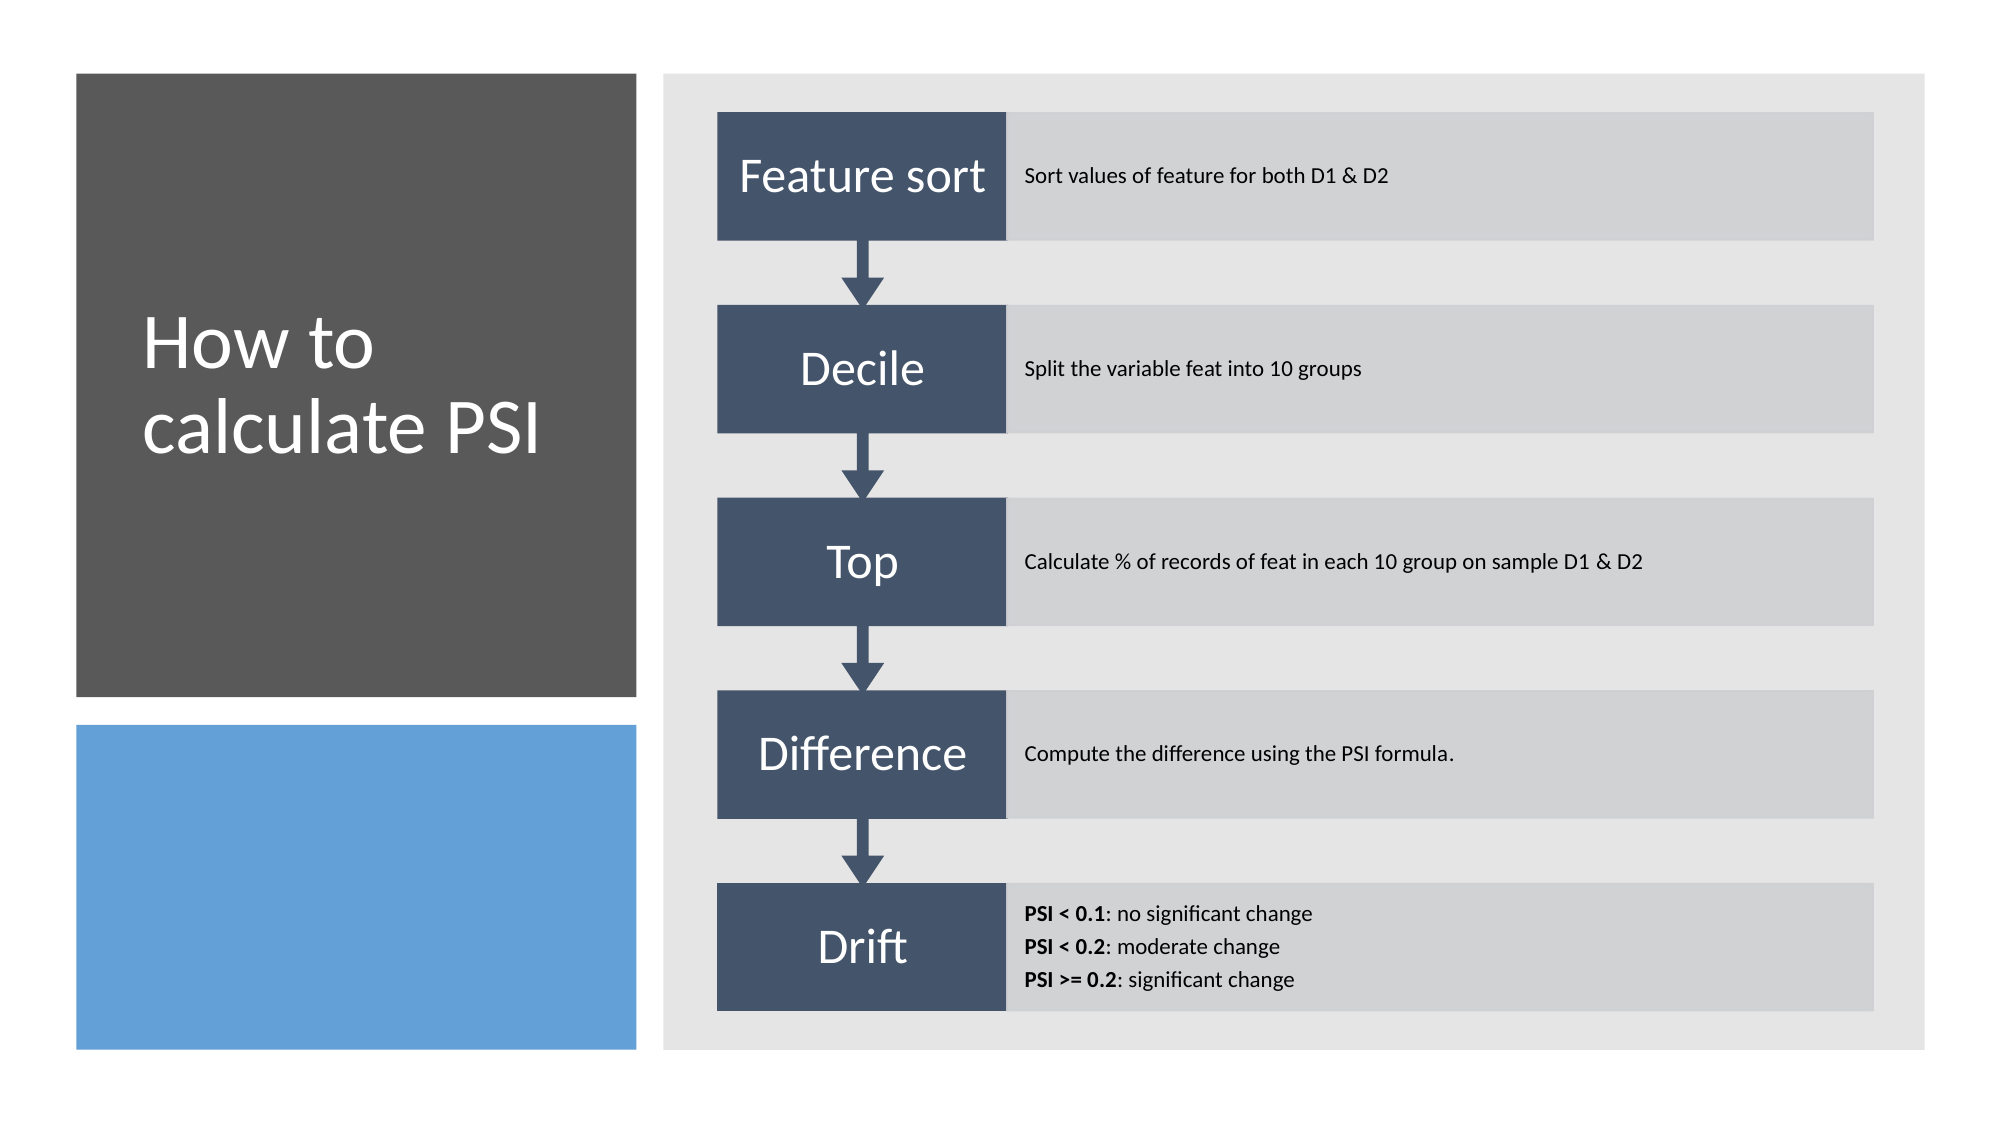

Drift
PSI < 0.1: no significant change
PSI < 0.2: moderate change
PSI >= 0.2: significant change
Difference
Compute the difference using the PSI formula.
Top
Calculate % of records of feat in each 10 group on sample D1 & D2
Decile
Split the variable feat into 10 groups
Feature sort
Sort values of feature for both D1 & D2
# How to calculate PSI